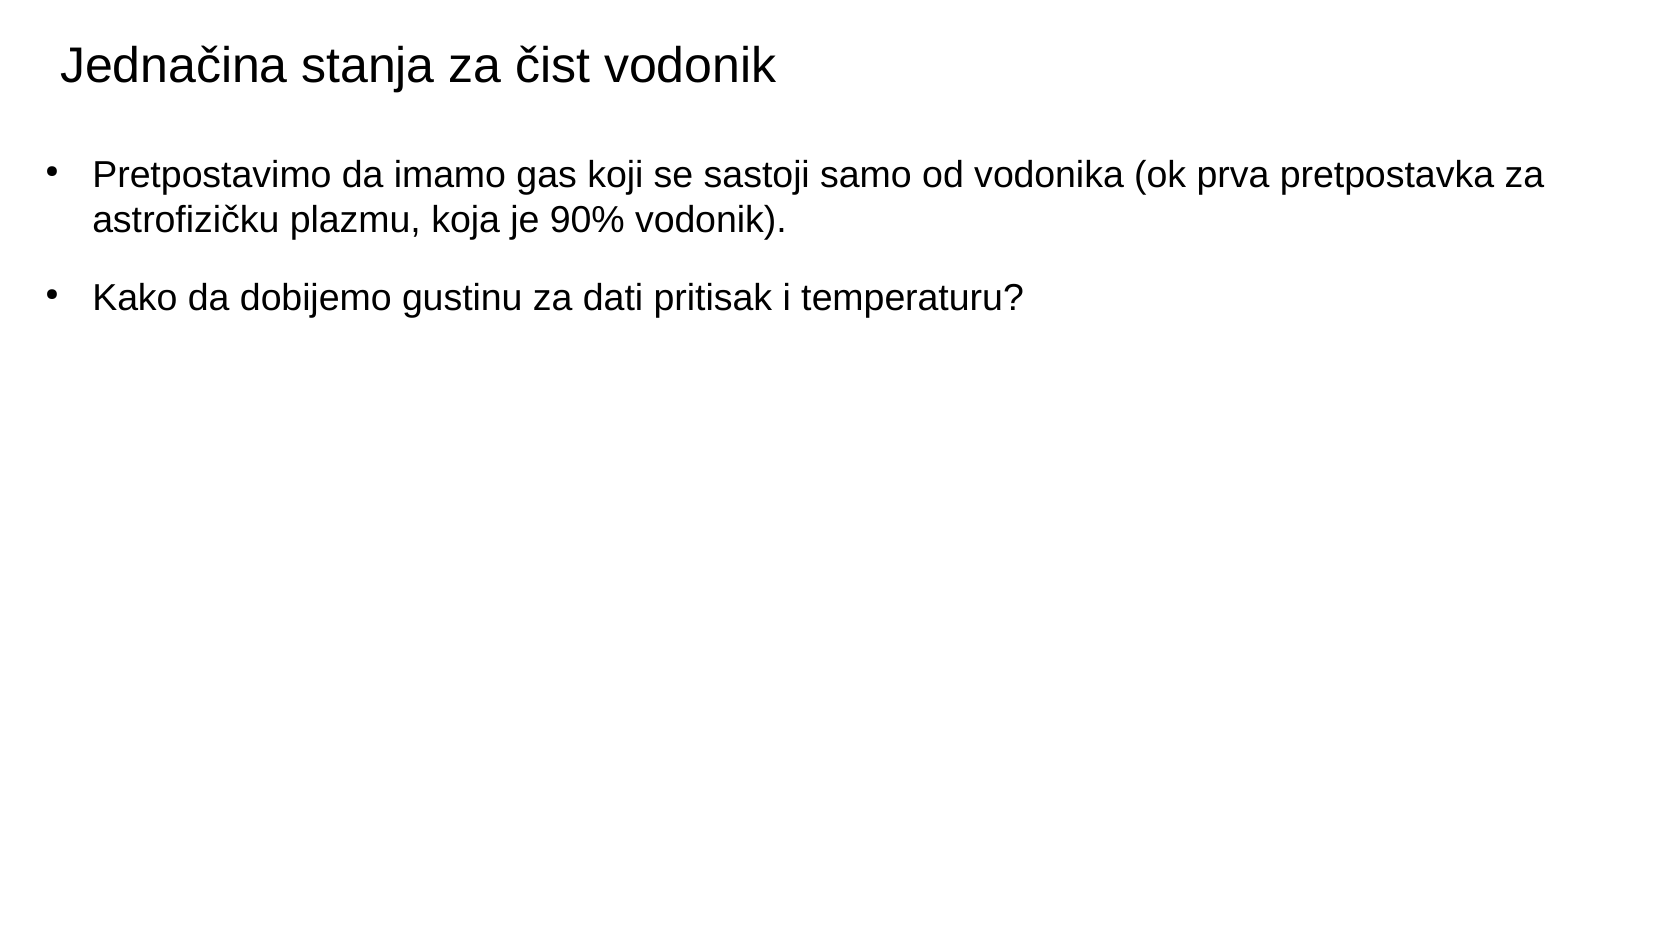

Jednačina stanja za čist vodonik
Pretpostavimo da imamo gas koji se sastoji samo od vodonika (ok prva pretpostavka za astrofizičku plazmu, koja je 90% vodonik).
Kako da dobijemo gustinu za dati pritisak i temperaturu?